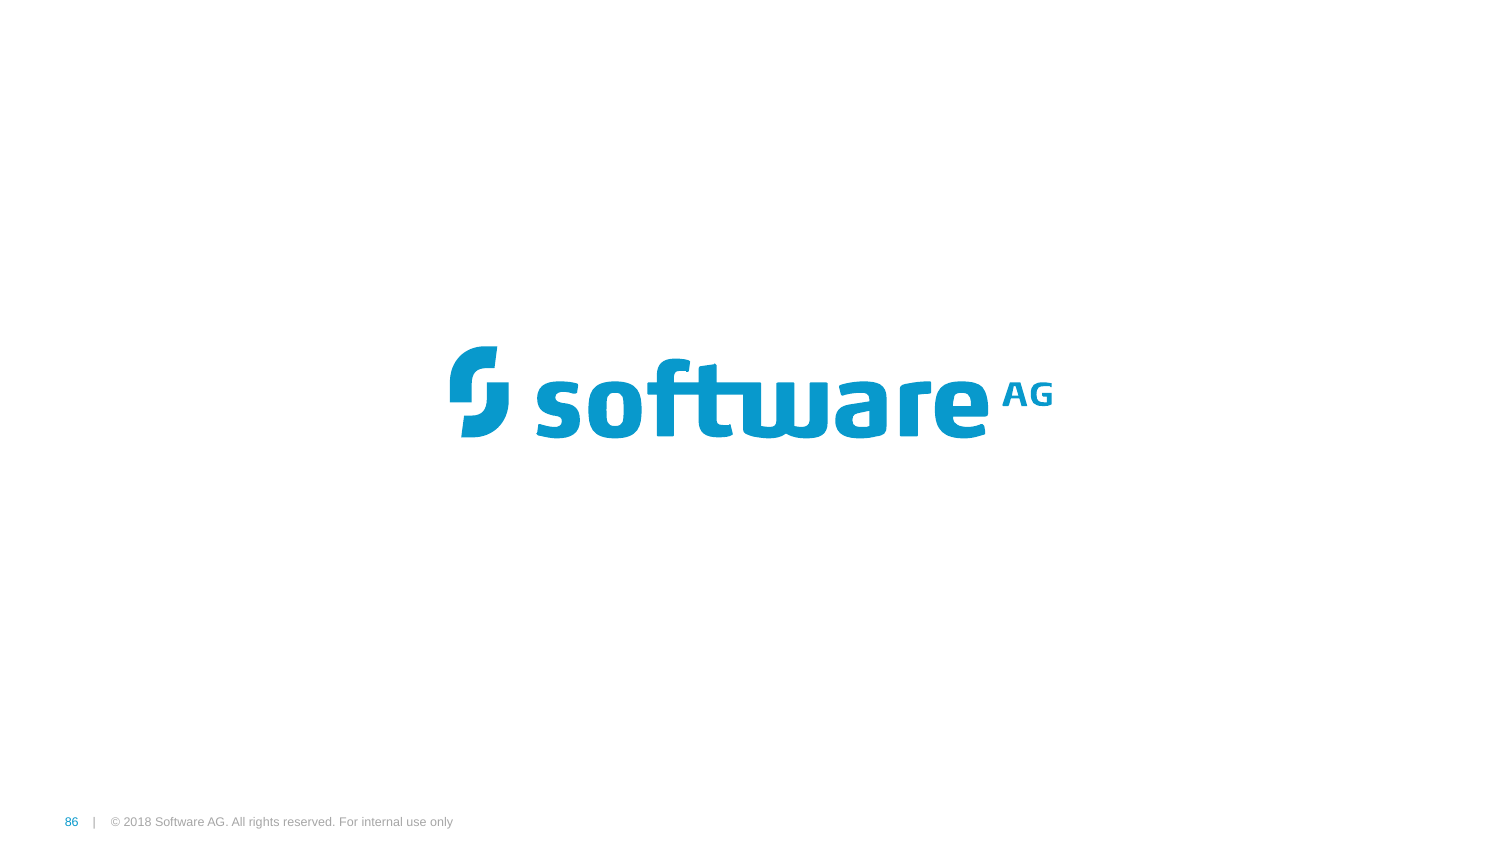

© 2018 Software AG. All rights reserved. For internal use only